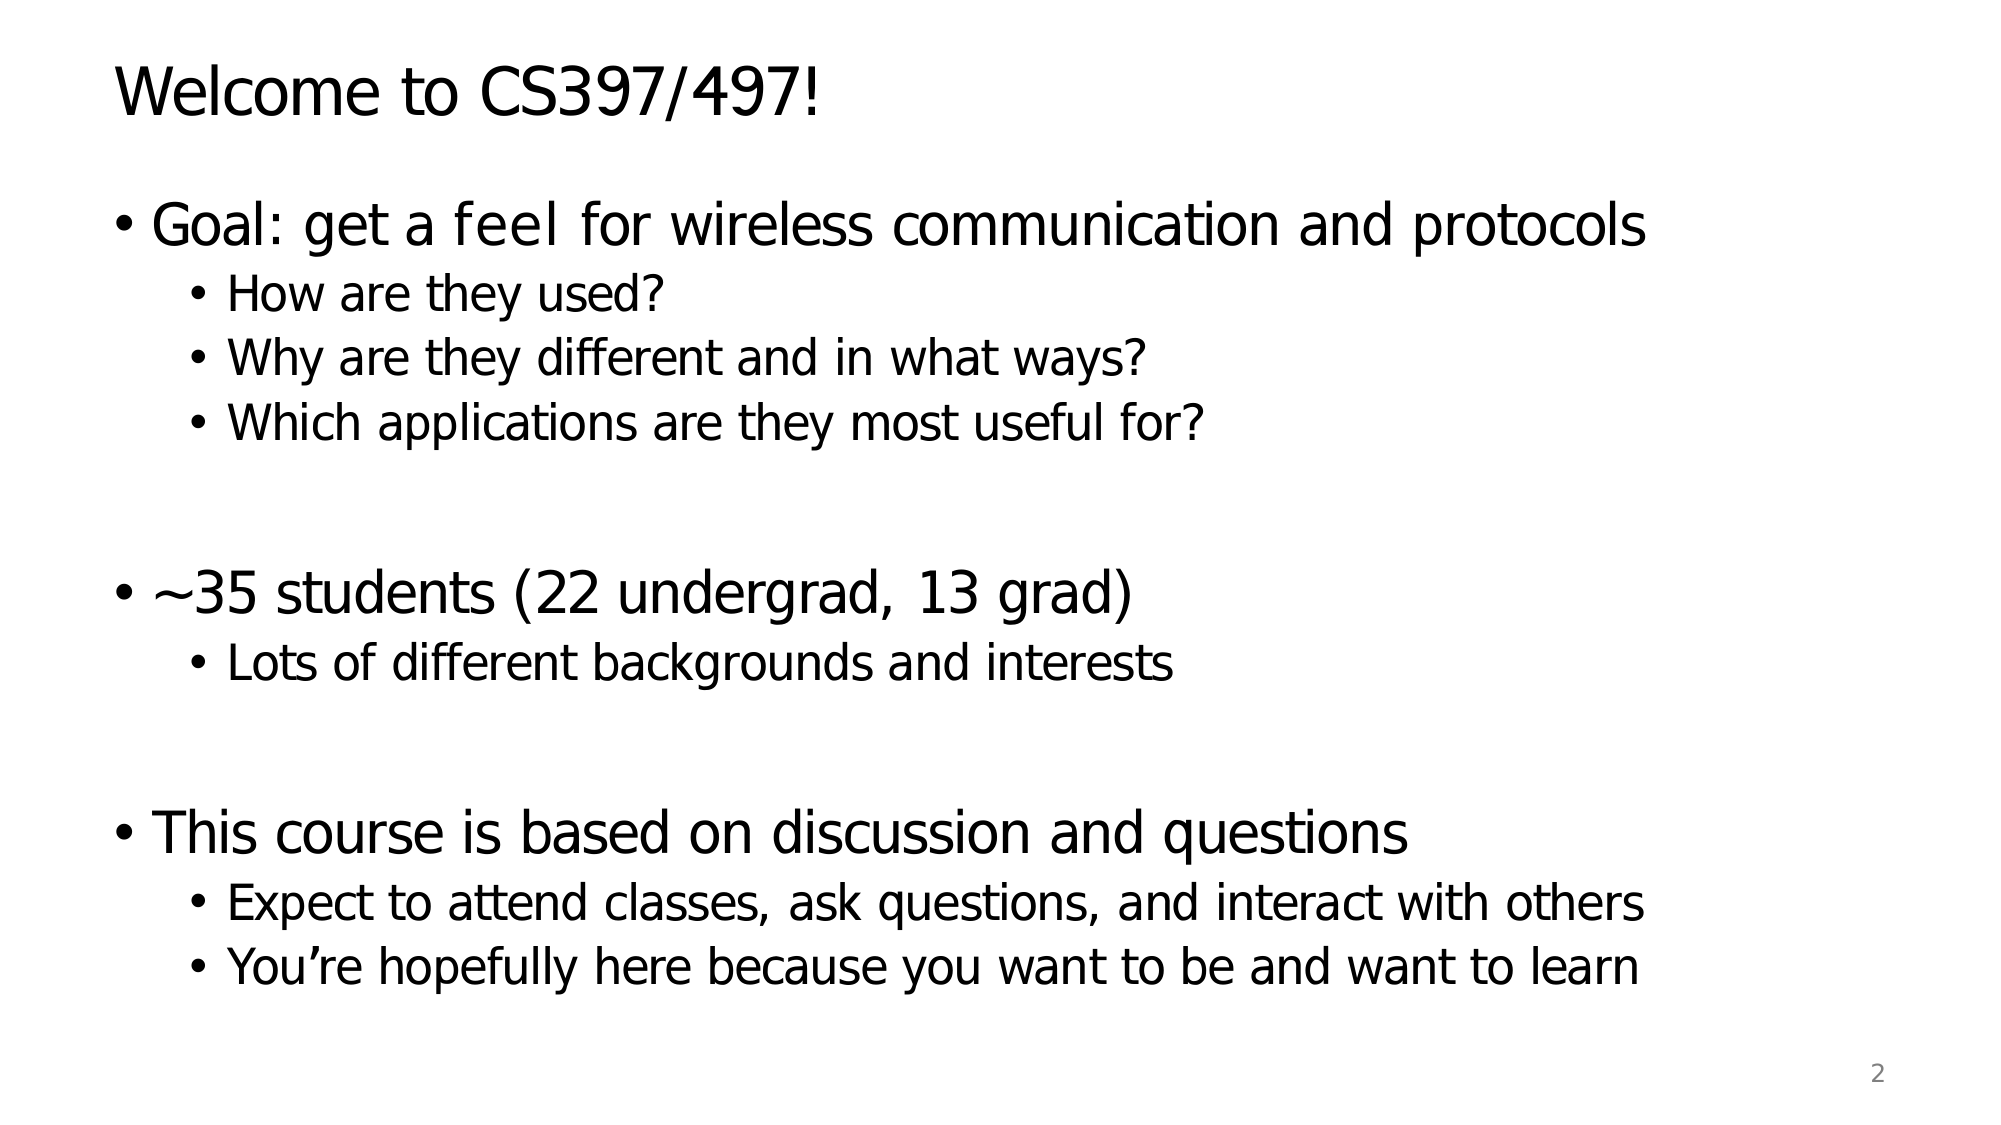

# Welcome to CS397/497!
Goal: get a feel for wireless communication and protocols
How are they used?
Why are they different and in what ways?
Which applications are they most useful for?

~35 students (22 undergrad, 13 grad)
Lots of different backgrounds and interests

This course is based on discussion and questions
Expect to attend classes, ask questions, and interact with others
You’re hopefully here because you want to be and want to learn

2